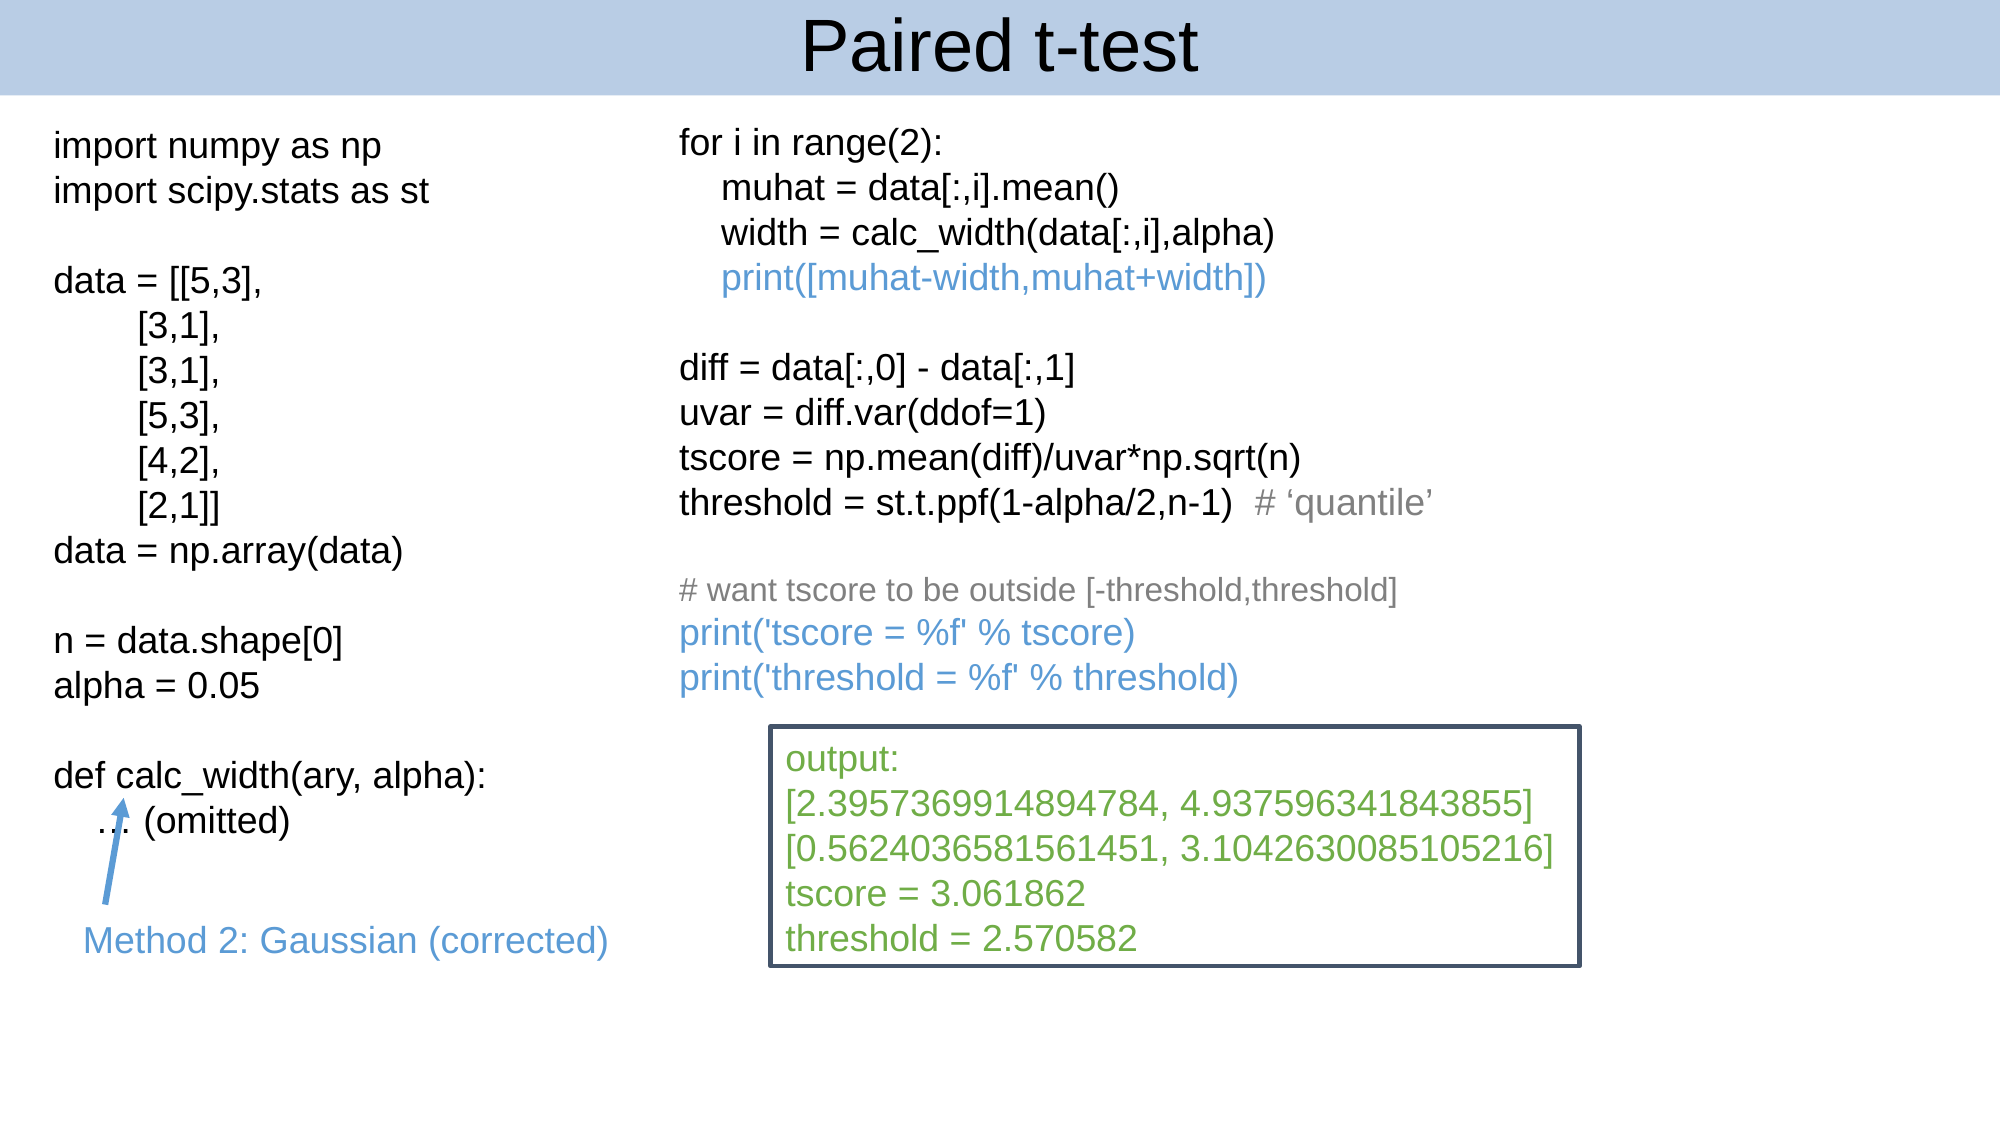

# Paired t-test
85
for i in range(2):
    muhat = data[:,i].mean()
    width = calc_width(data[:,i],alpha)
    print([muhat-width,muhat+width])

diff = data[:,0] - data[:,1]
uvar = diff.var(ddof=1)
tscore = np.mean(diff)/uvar*np.sqrt(n)
threshold = st.t.ppf(1-alpha/2,n-1)  # ‘quantile’

# want tscore to be outside [-threshold,threshold]
print('tscore = %f' % tscore)
print('threshold = %f' % threshold)
import numpy as np
import scipy.stats as st

data = [[5,3],
        [3,1],
        [3,1],
        [5,3],
        [4,2],
        [2,1]]
data = np.array(data)

n = data.shape[0]
alpha = 0.05

def calc_width(ary, alpha):
    … (omitted)
output:
[2.3957369914894784, 4.937596341843855]
[0.5624036581561451, 3.1042630085105216]
tscore = 3.061862
threshold = 2.570582
Method 2: Gaussian (corrected)